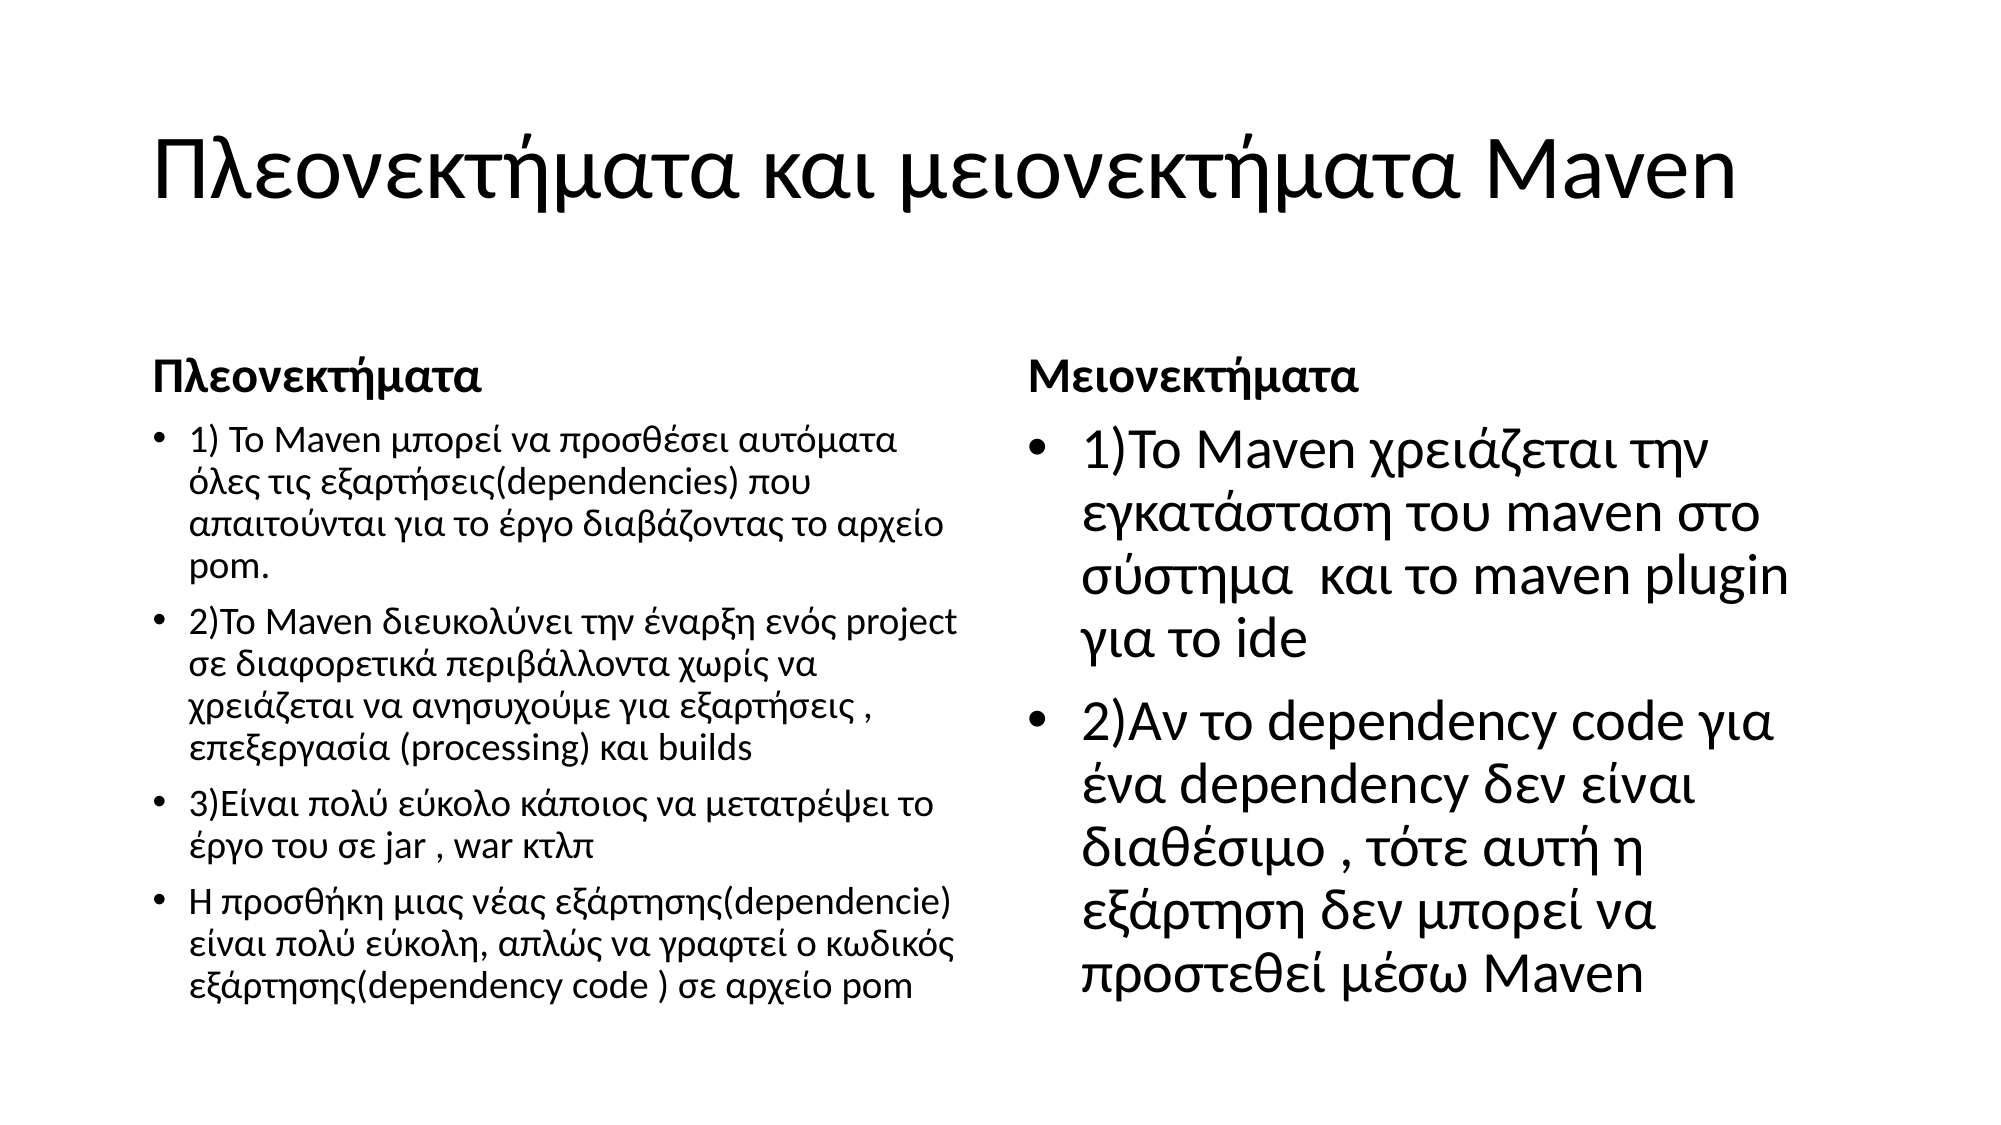

# Πλεονεκτήματα και μειονεκτήματα Maven
Πλεονεκτήματα
Μειονεκτήματα
1) Το Maven μπορεί να προσθέσει αυτόματα όλες τις εξαρτήσεις(dependencies) που απαιτούνται για το έργο διαβάζοντας το αρχείο pom.
2)Το Maven διευκολύνει την έναρξη ενός project σε διαφορετικά περιβάλλοντα χωρίς να χρειάζεται να ανησυχούμε για εξαρτήσεις , επεξεργασία (processing) και builds
3)Είναι πολύ εύκολο κάποιος να μετατρέψει το έργο του σε jar , war κτλπ
Η προσθήκη μιας νέας εξάρτησης(dependencie) είναι πολύ εύκολη, απλώς να γραφτεί ο κωδικός εξάρτησης(dependency code ) σε αρχείο pom
1)To Maven χρειάζεται την εγκατάσταση του maven στο σύστημα  και το maven plugin για το ide
2)Αν το dependency code για ένα dependency δεν είναι διαθέσιμο , τότε αυτή η εξάρτηση δεν μπορεί να προστεθεί μέσω Maven